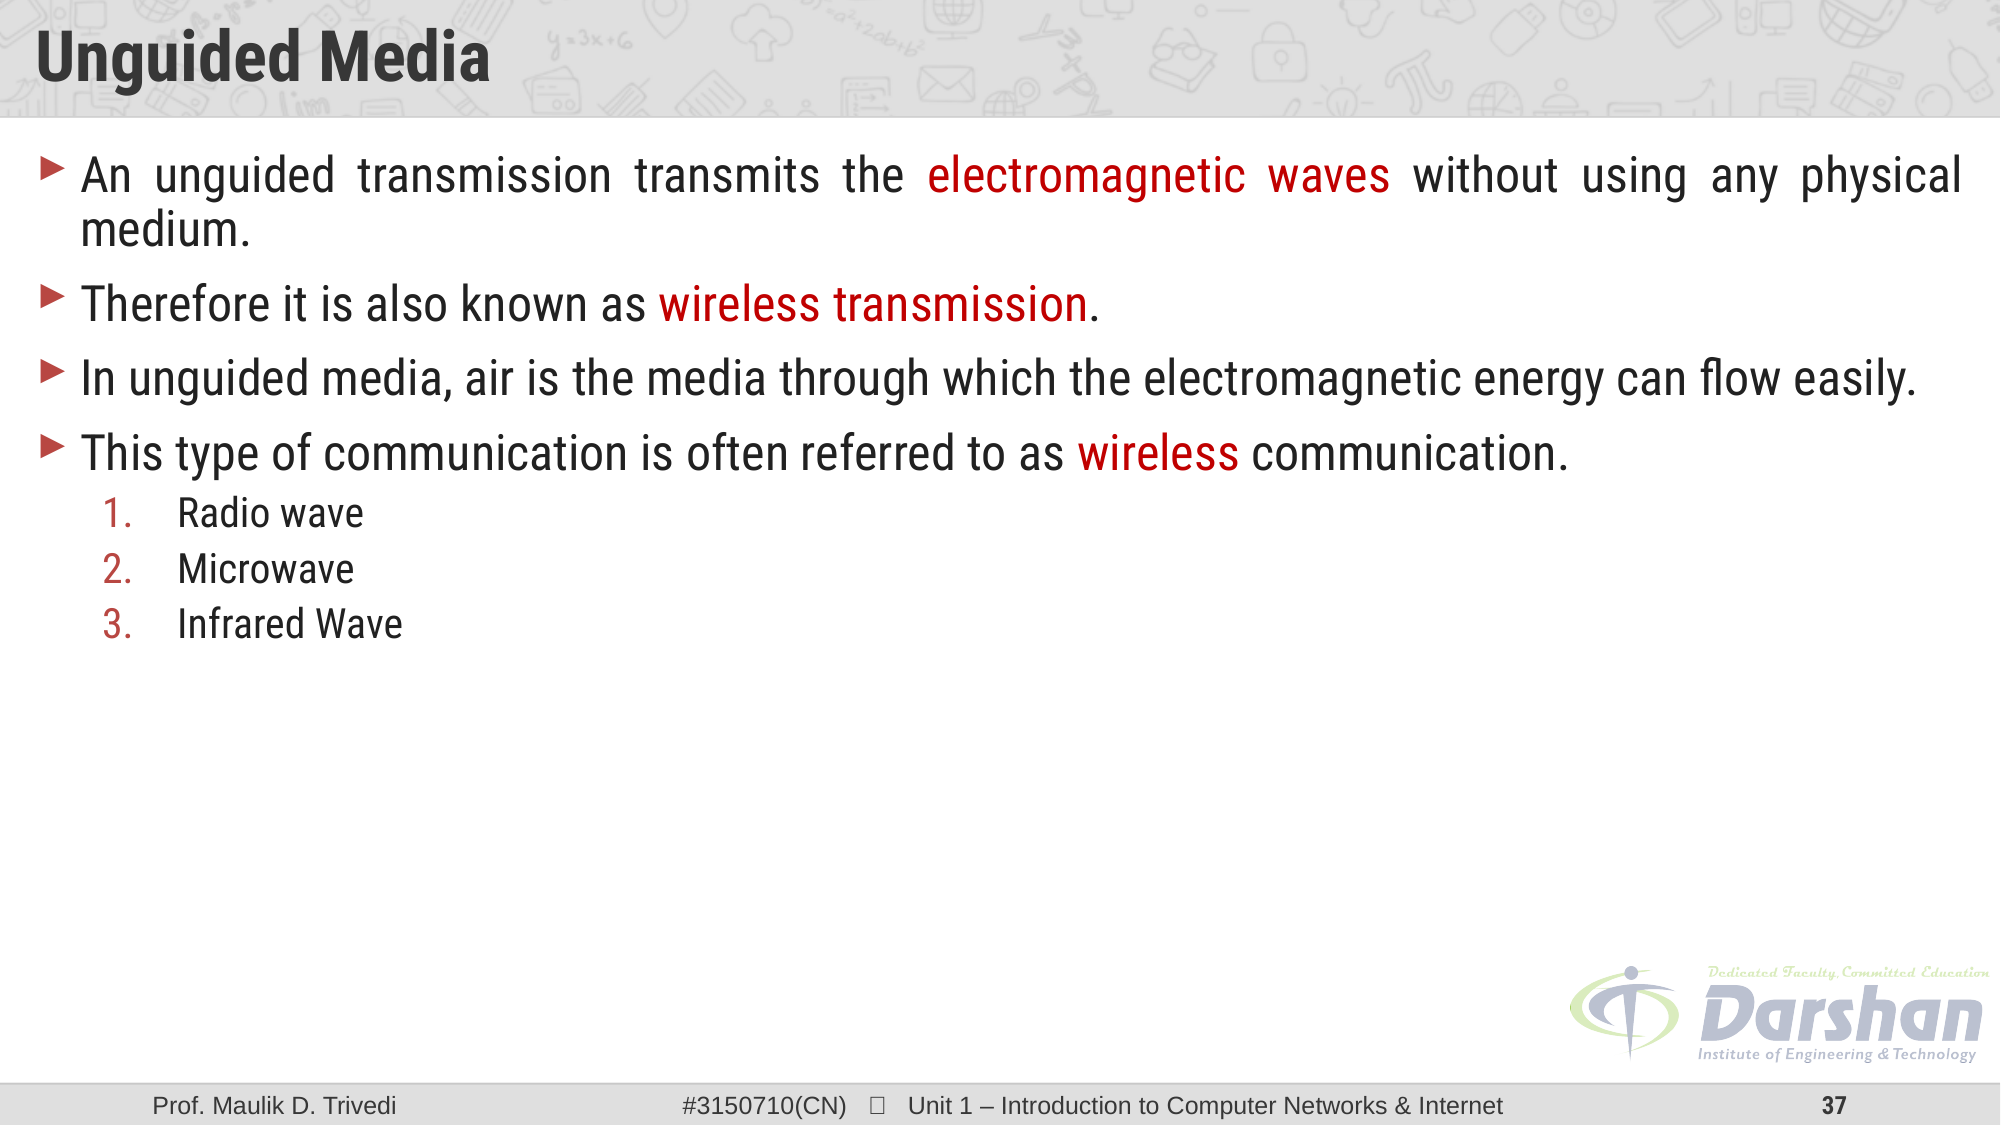

# Unguided Media
An unguided transmission transmits the electromagnetic waves without using any physical medium.
Therefore it is also known as wireless transmission.
In unguided media, air is the media through which the electromagnetic energy can flow easily.
This type of communication is often referred to as wireless communication.
Radio wave
Microwave
Infrared Wave